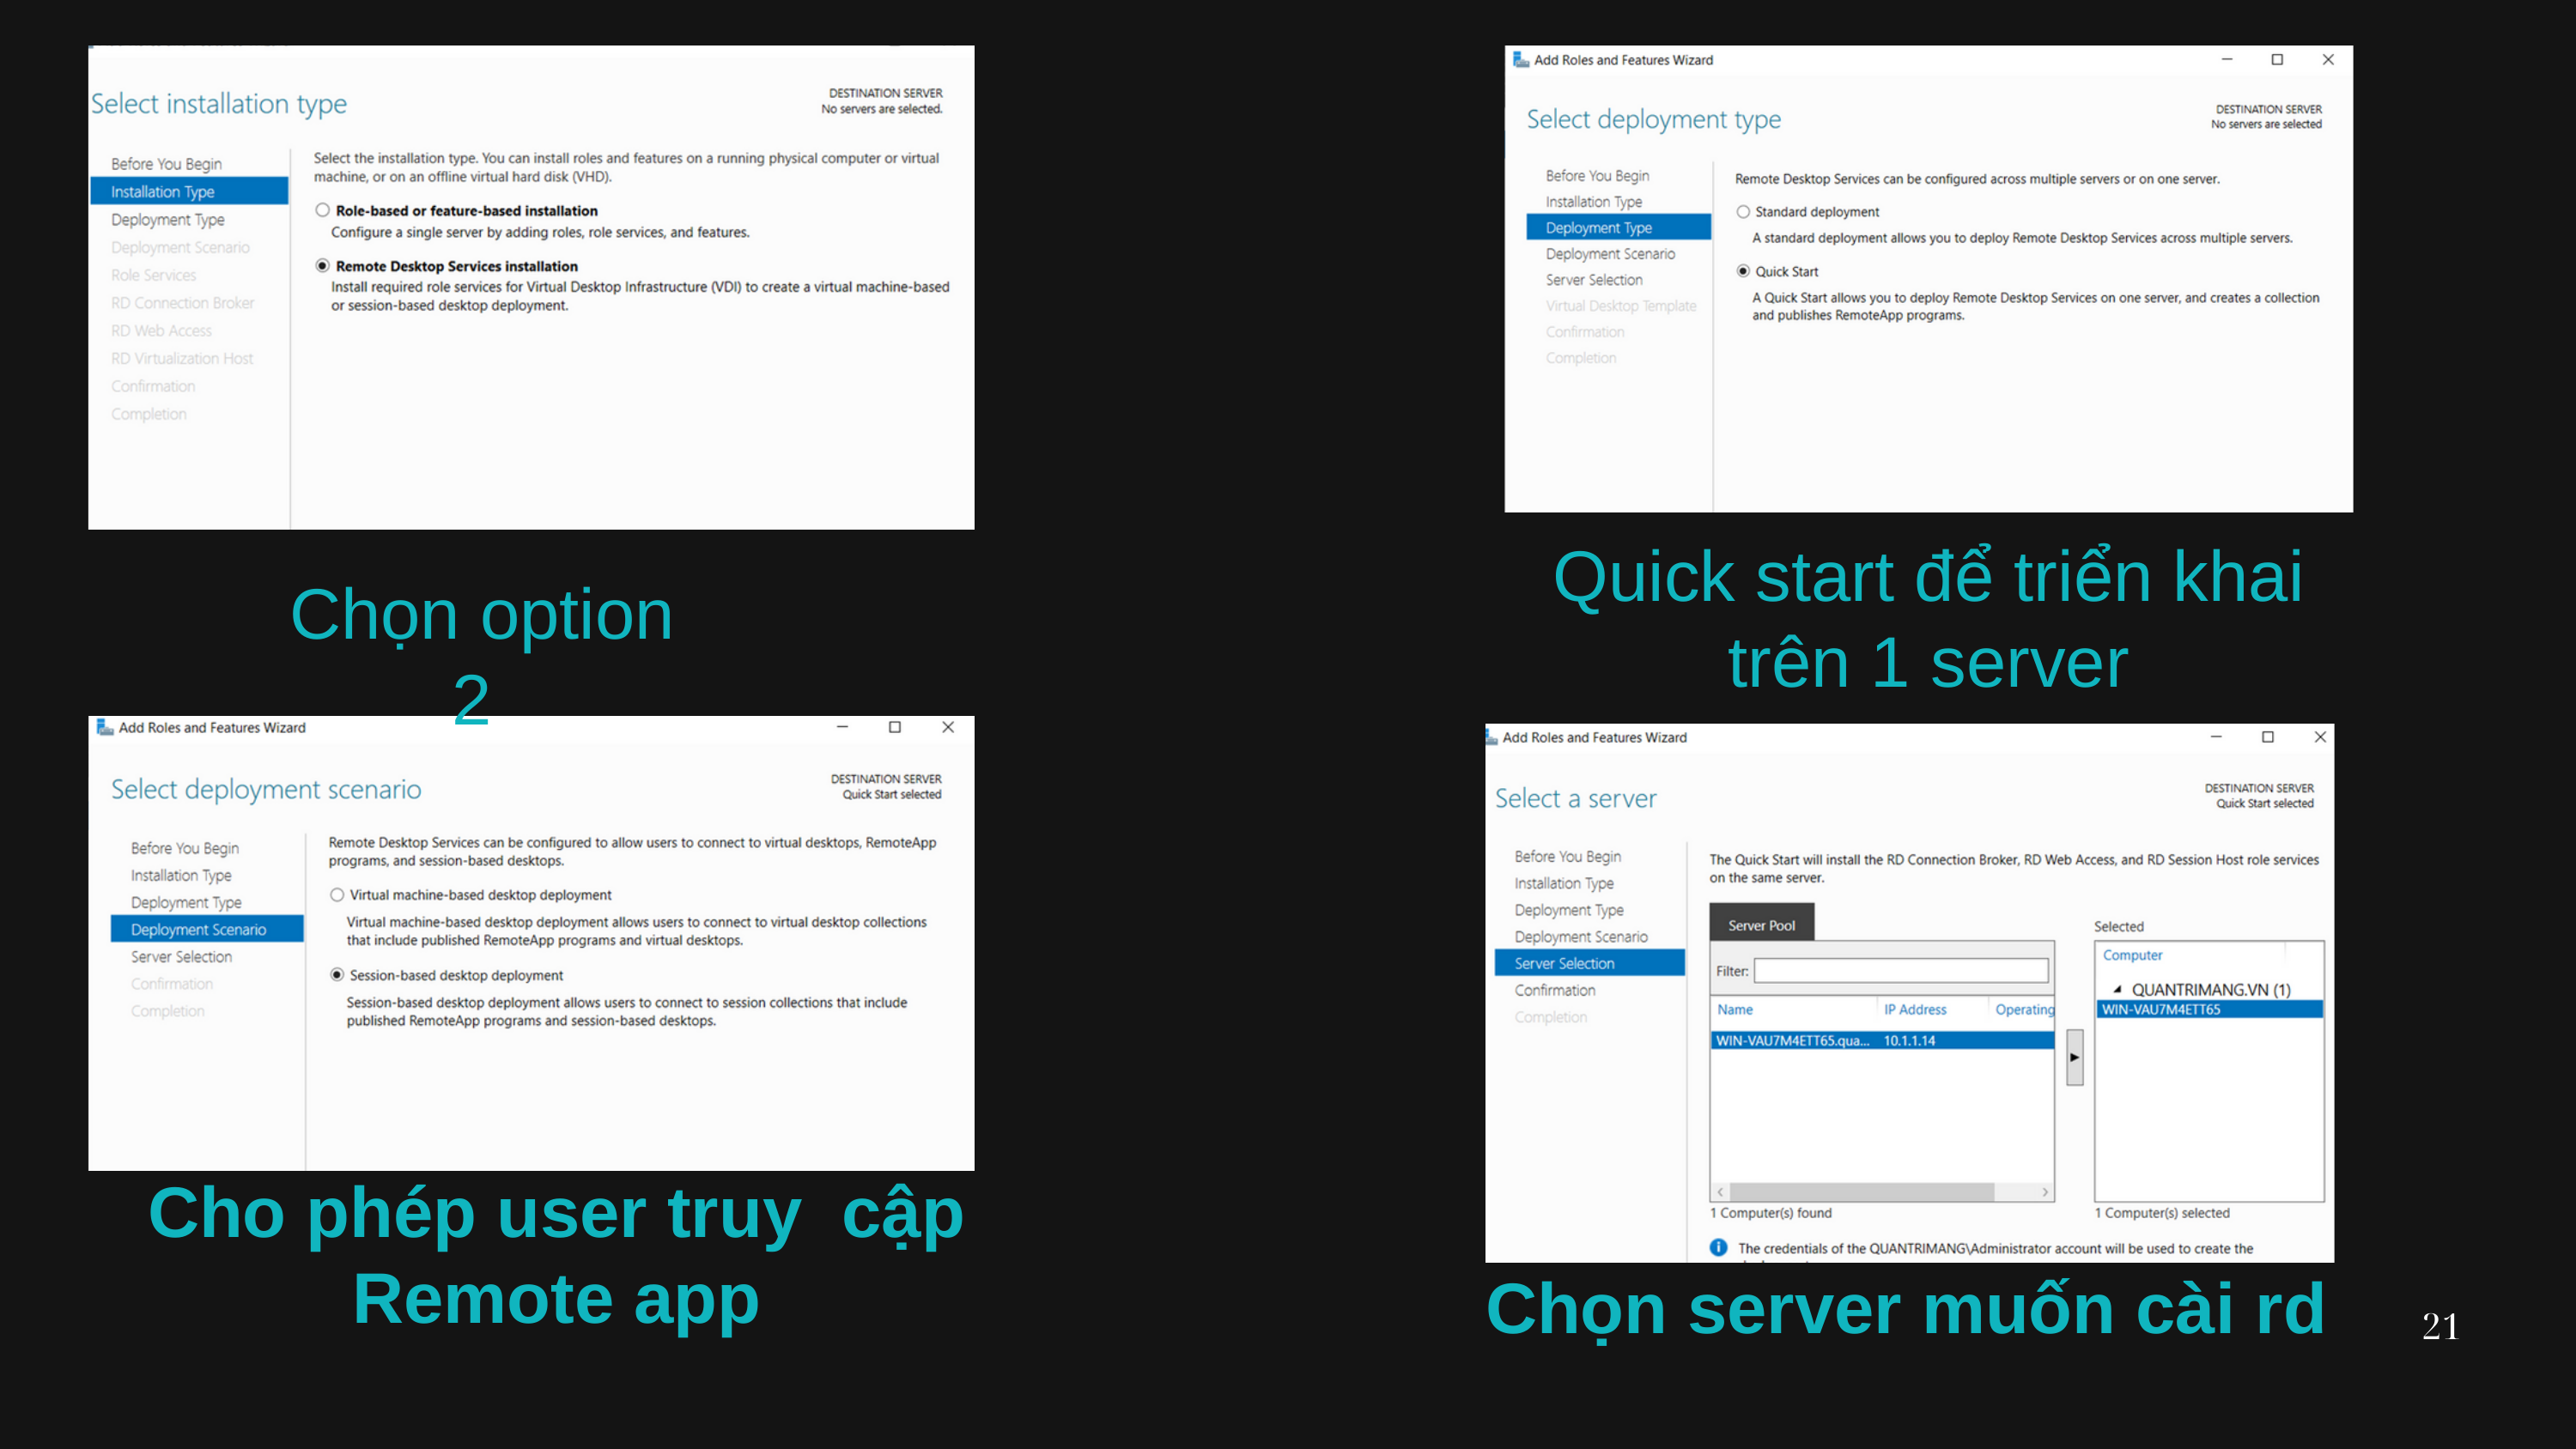

Quick start để triển khai trên 1 server
Chọn option 2

Cho phép user truy  cập Remote app
Chọn server muốn cài rd
21